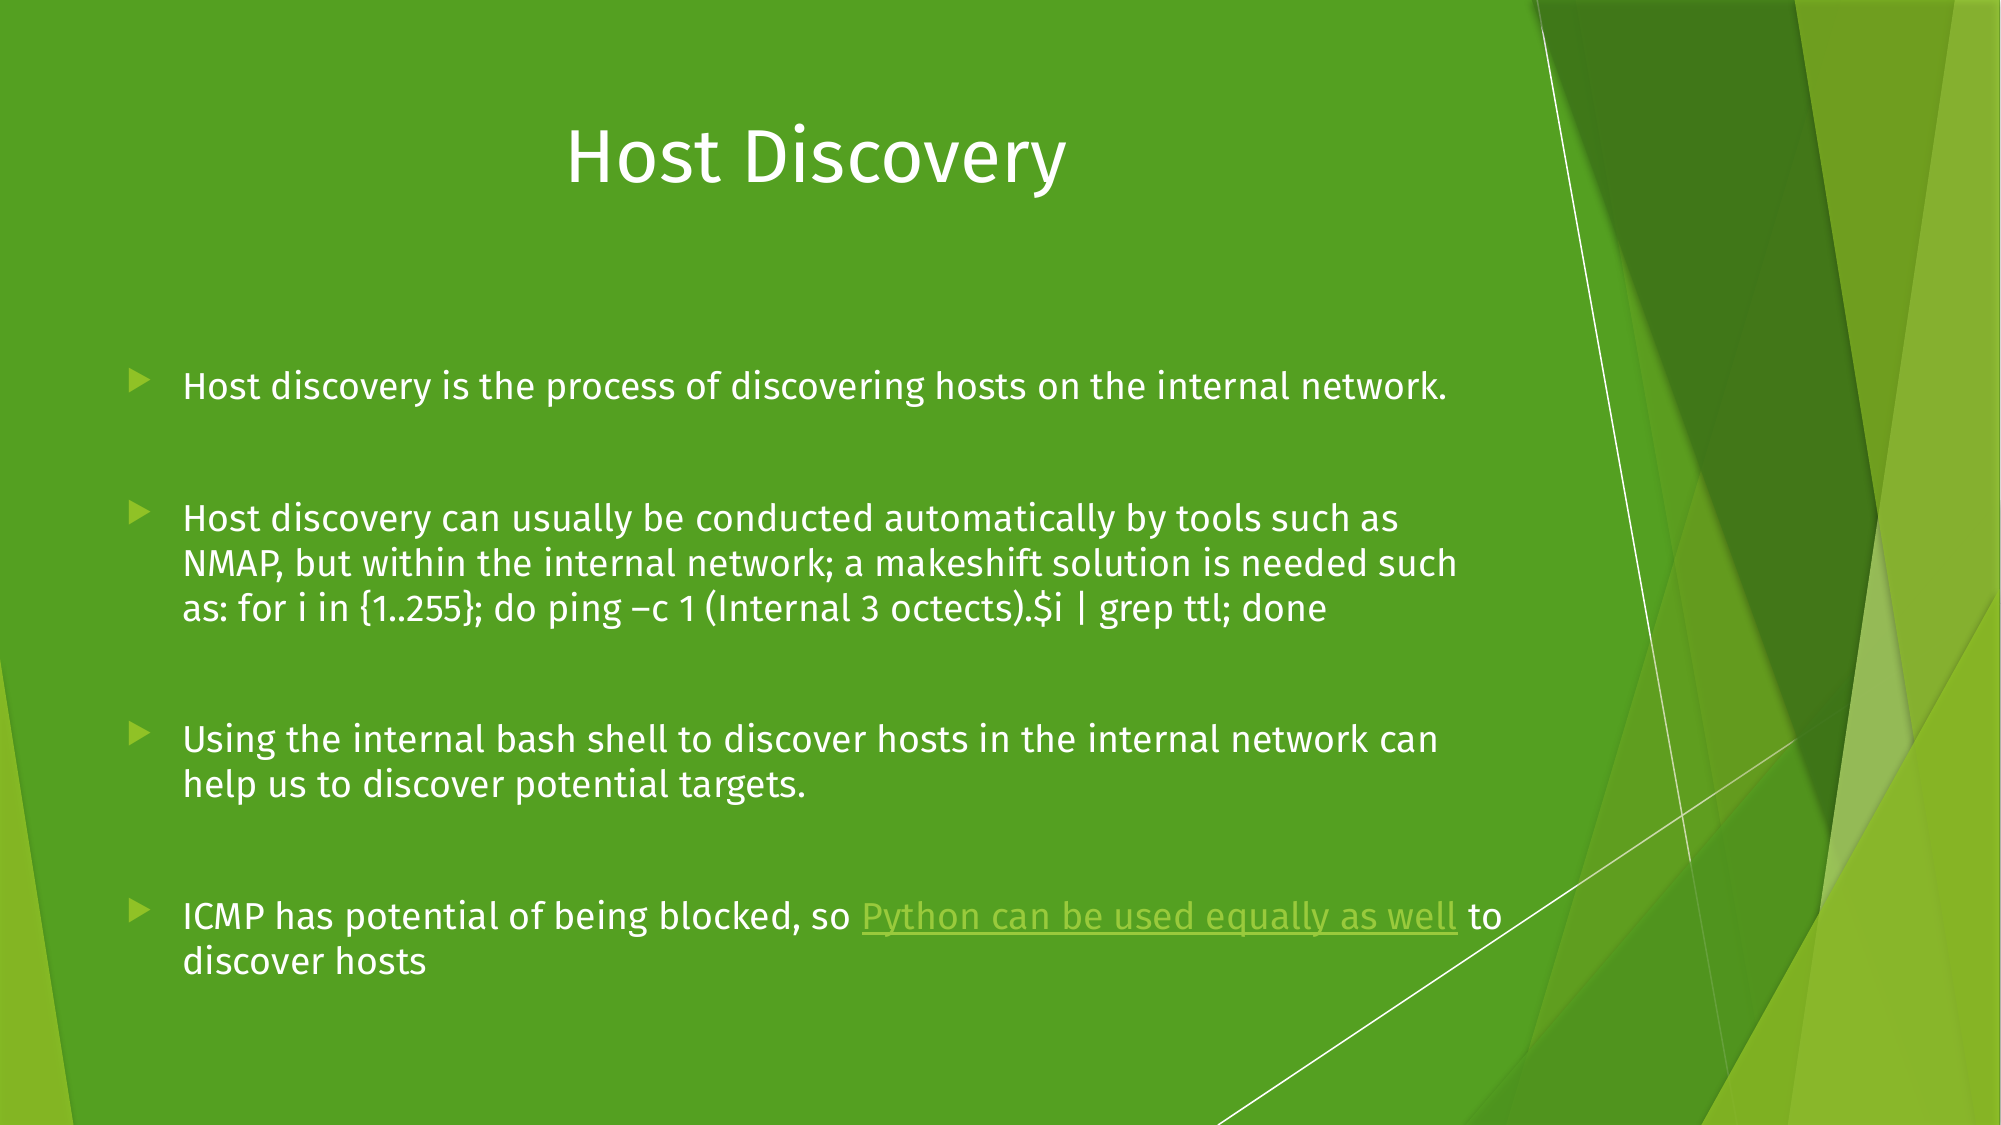

# Host Discovery
Host discovery is the process of discovering hosts on the internal network.

Host discovery can usually be conducted automatically by tools such as NMAP, but within the internal network; a makeshift solution is needed such as: for i in {1..255}; do ping –c 1 (Internal 3 octects).$i | grep ttl; done

Using the internal bash shell to discover hosts in the internal network can help us to discover potential targets.

ICMP has potential of being blocked, so Python can be used equally as well to discover hosts